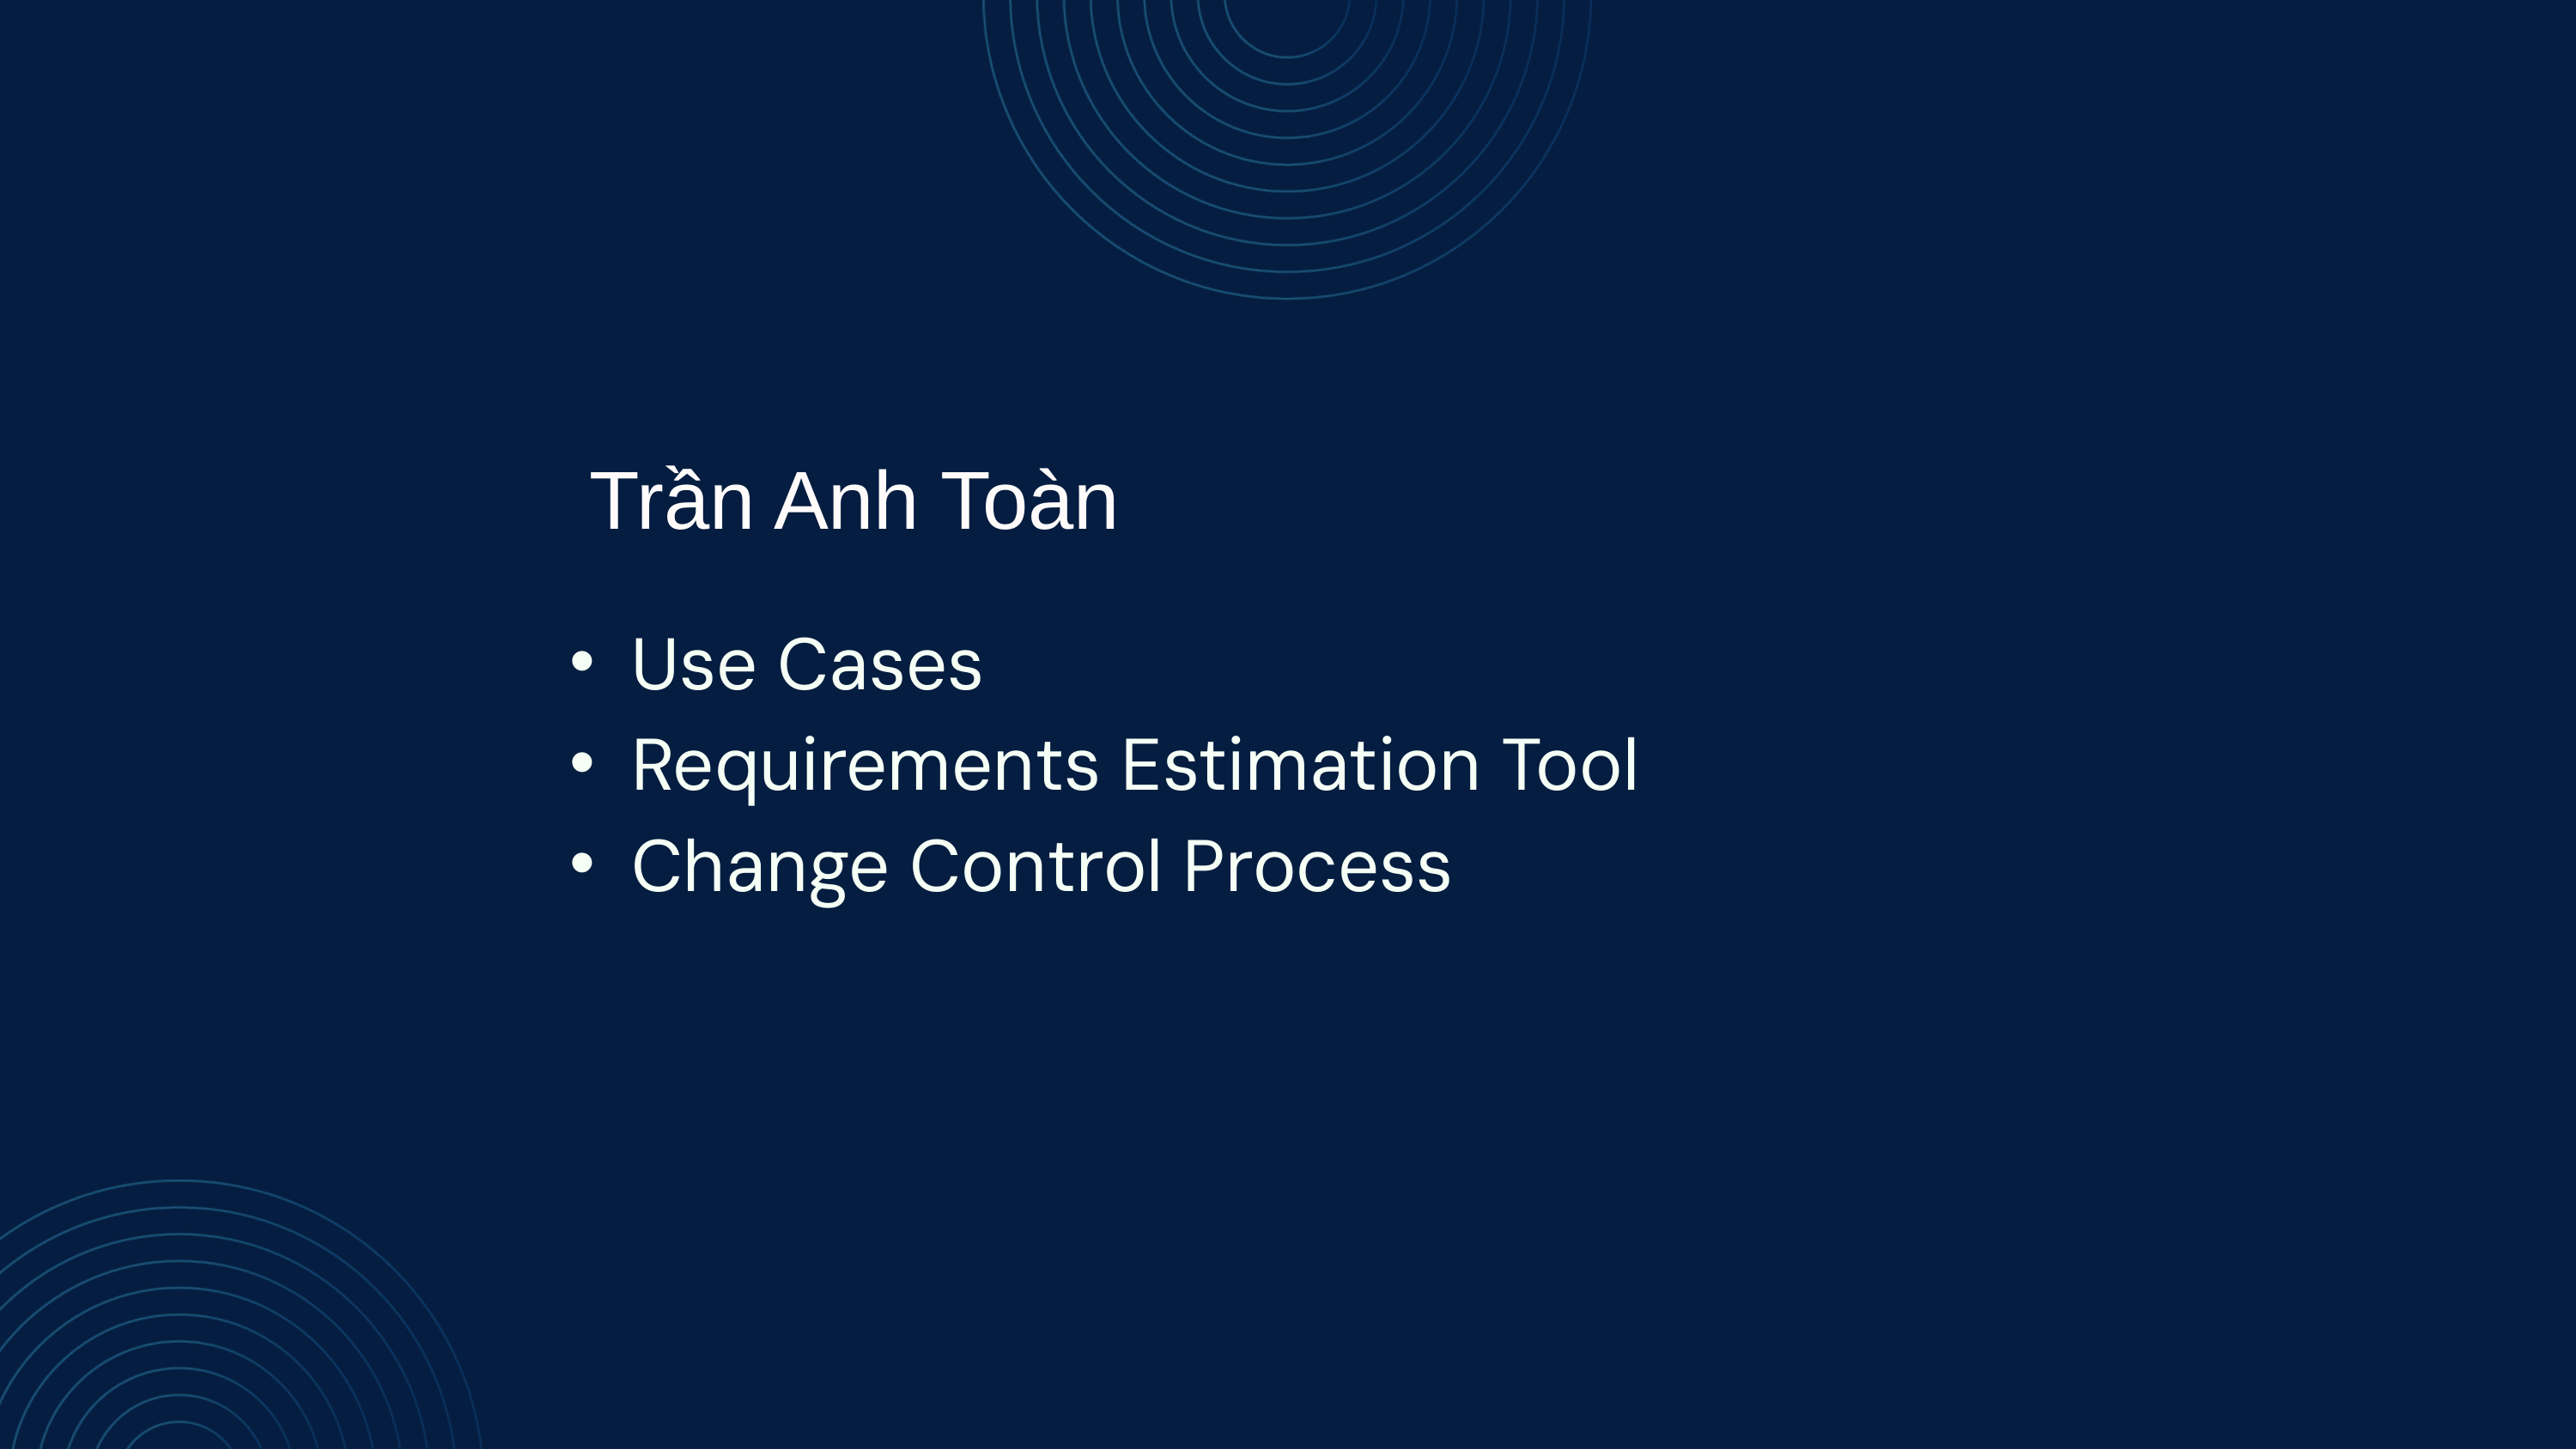

Trần Anh Toàn

Use Cases
Requirements Estimation Tool
Change Control Process